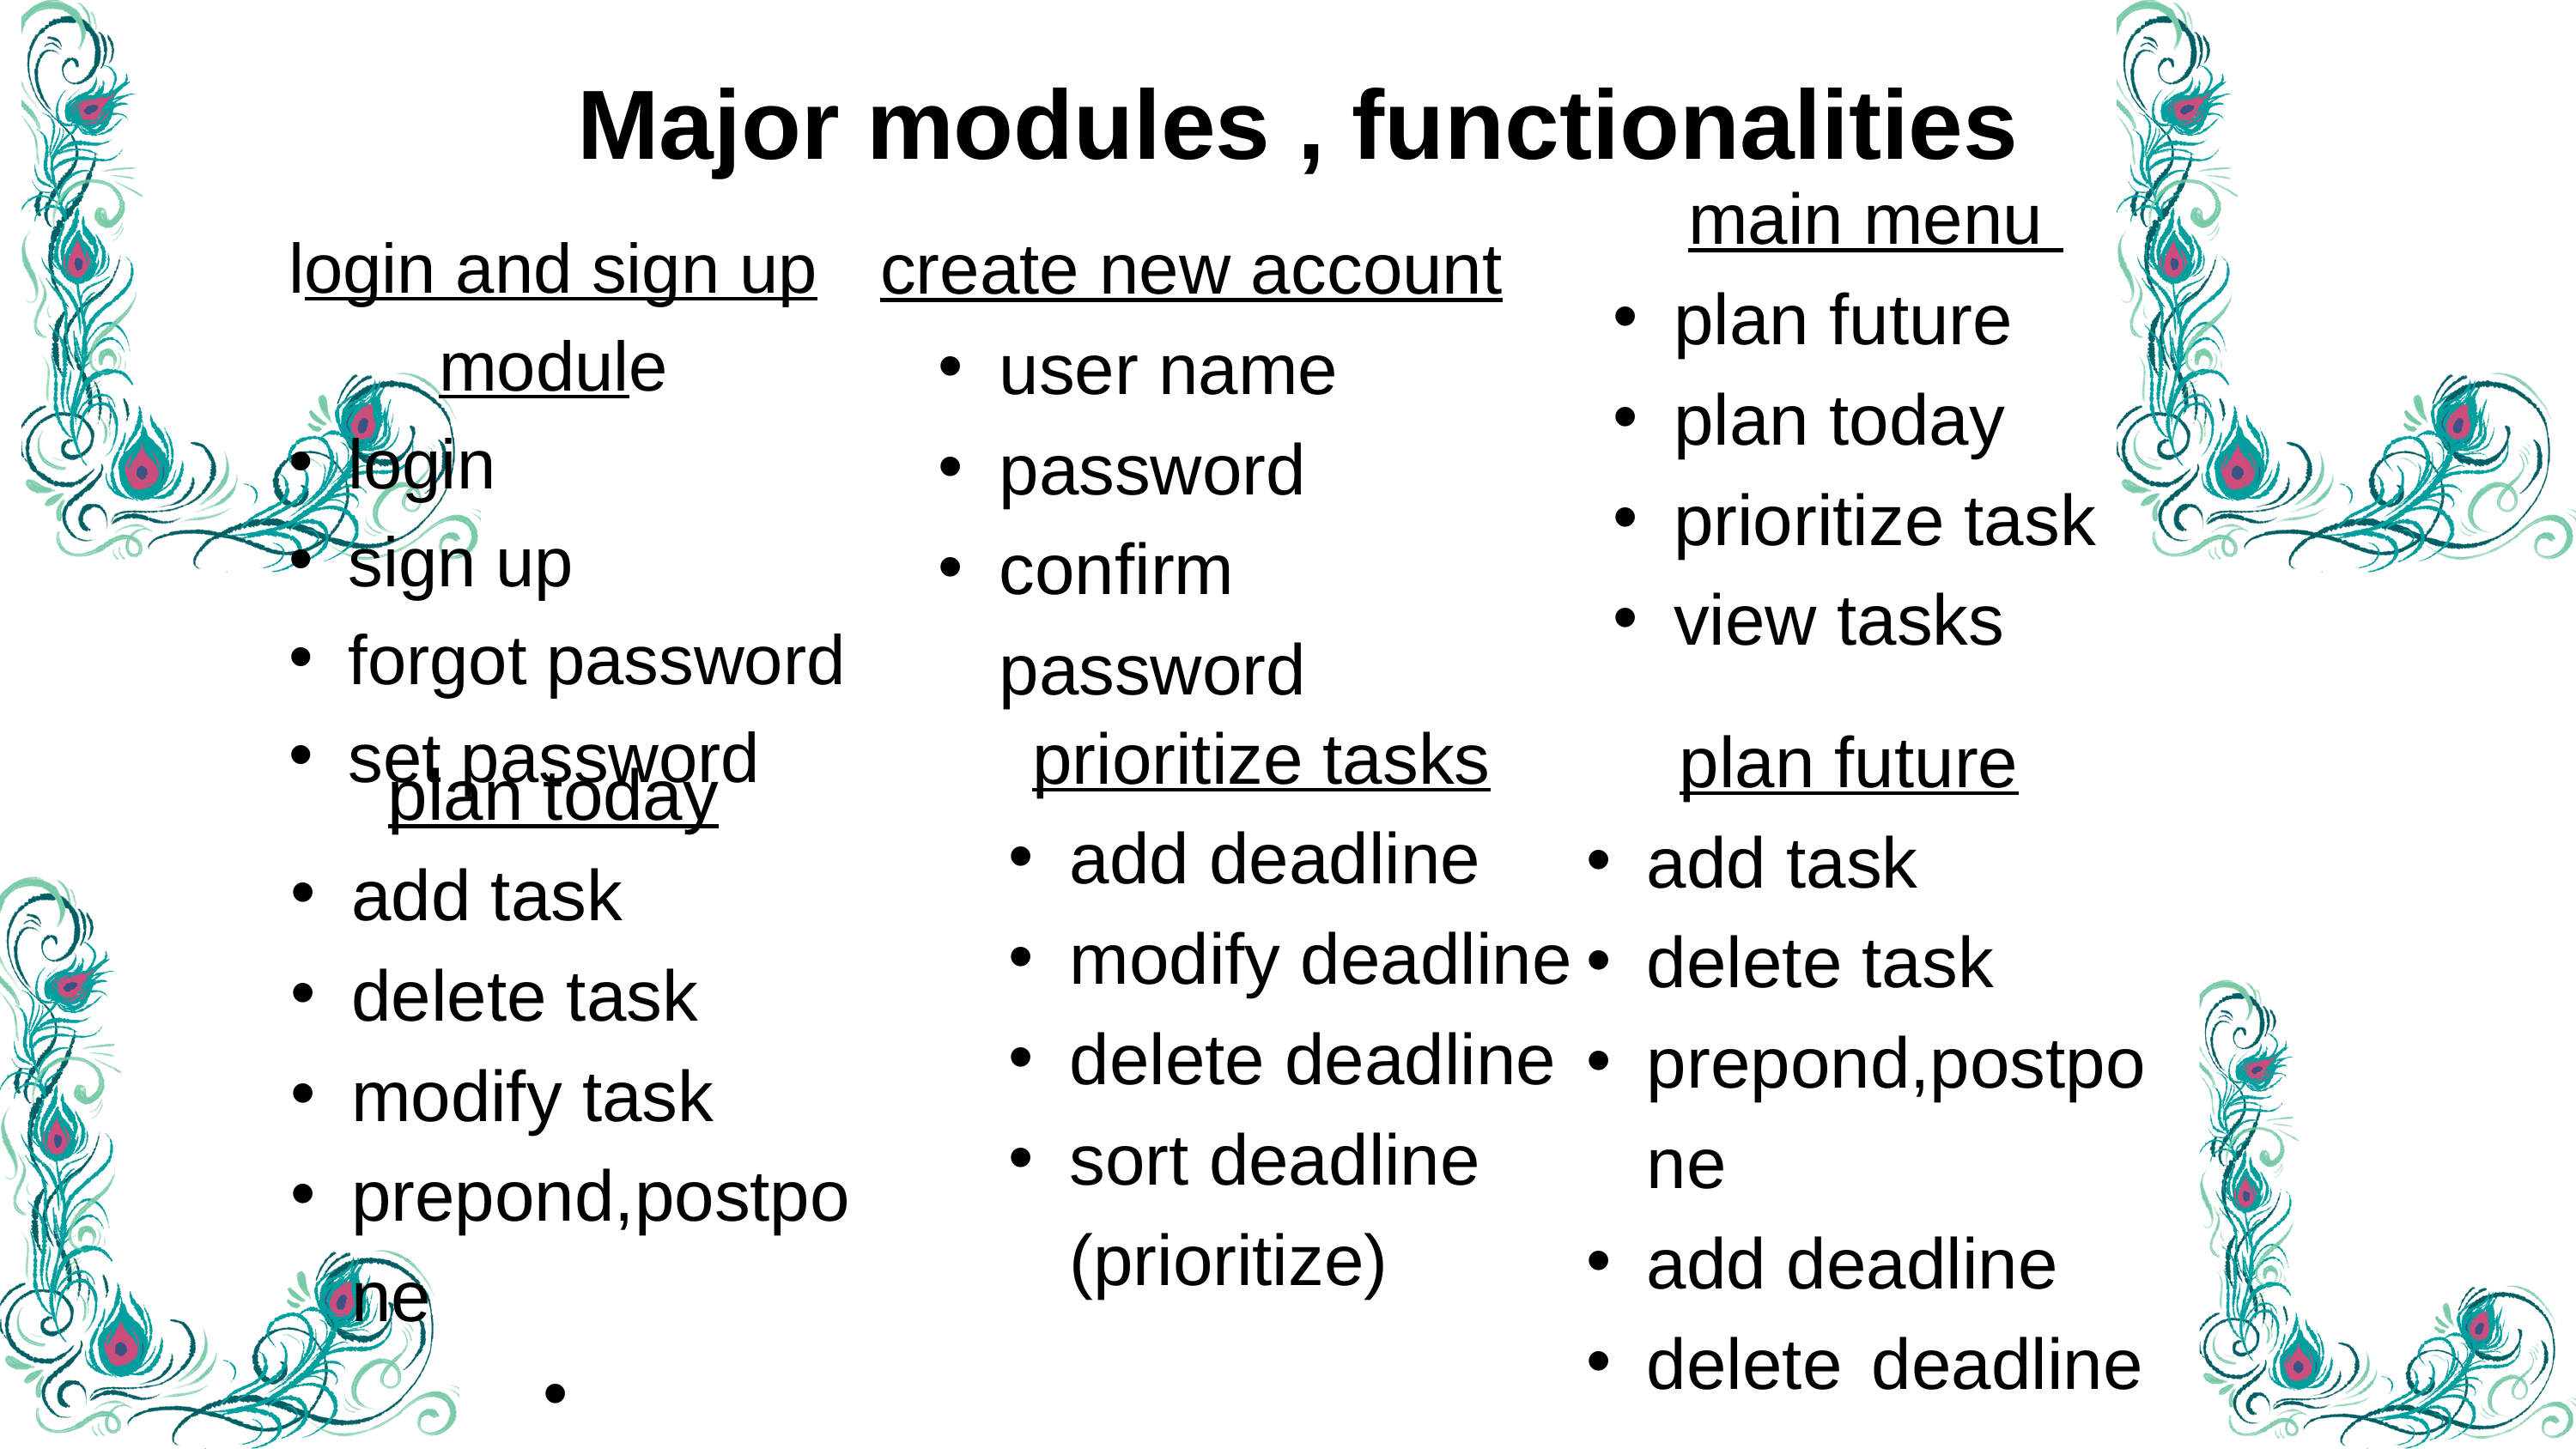

Major modules , functionalities
main menu
plan future
plan today
prioritize task
view tasks
create new account
user name
password
confirm password
login and sign up module
login
sign up
forgot password
set password
prioritize tasks
add deadline
modify deadline
delete deadline
sort deadline (prioritize)
plan future
add task
delete task
prepond,postpone
add deadline
delete deadline
plan today
add task
delete task
modify task
prepond,postpone